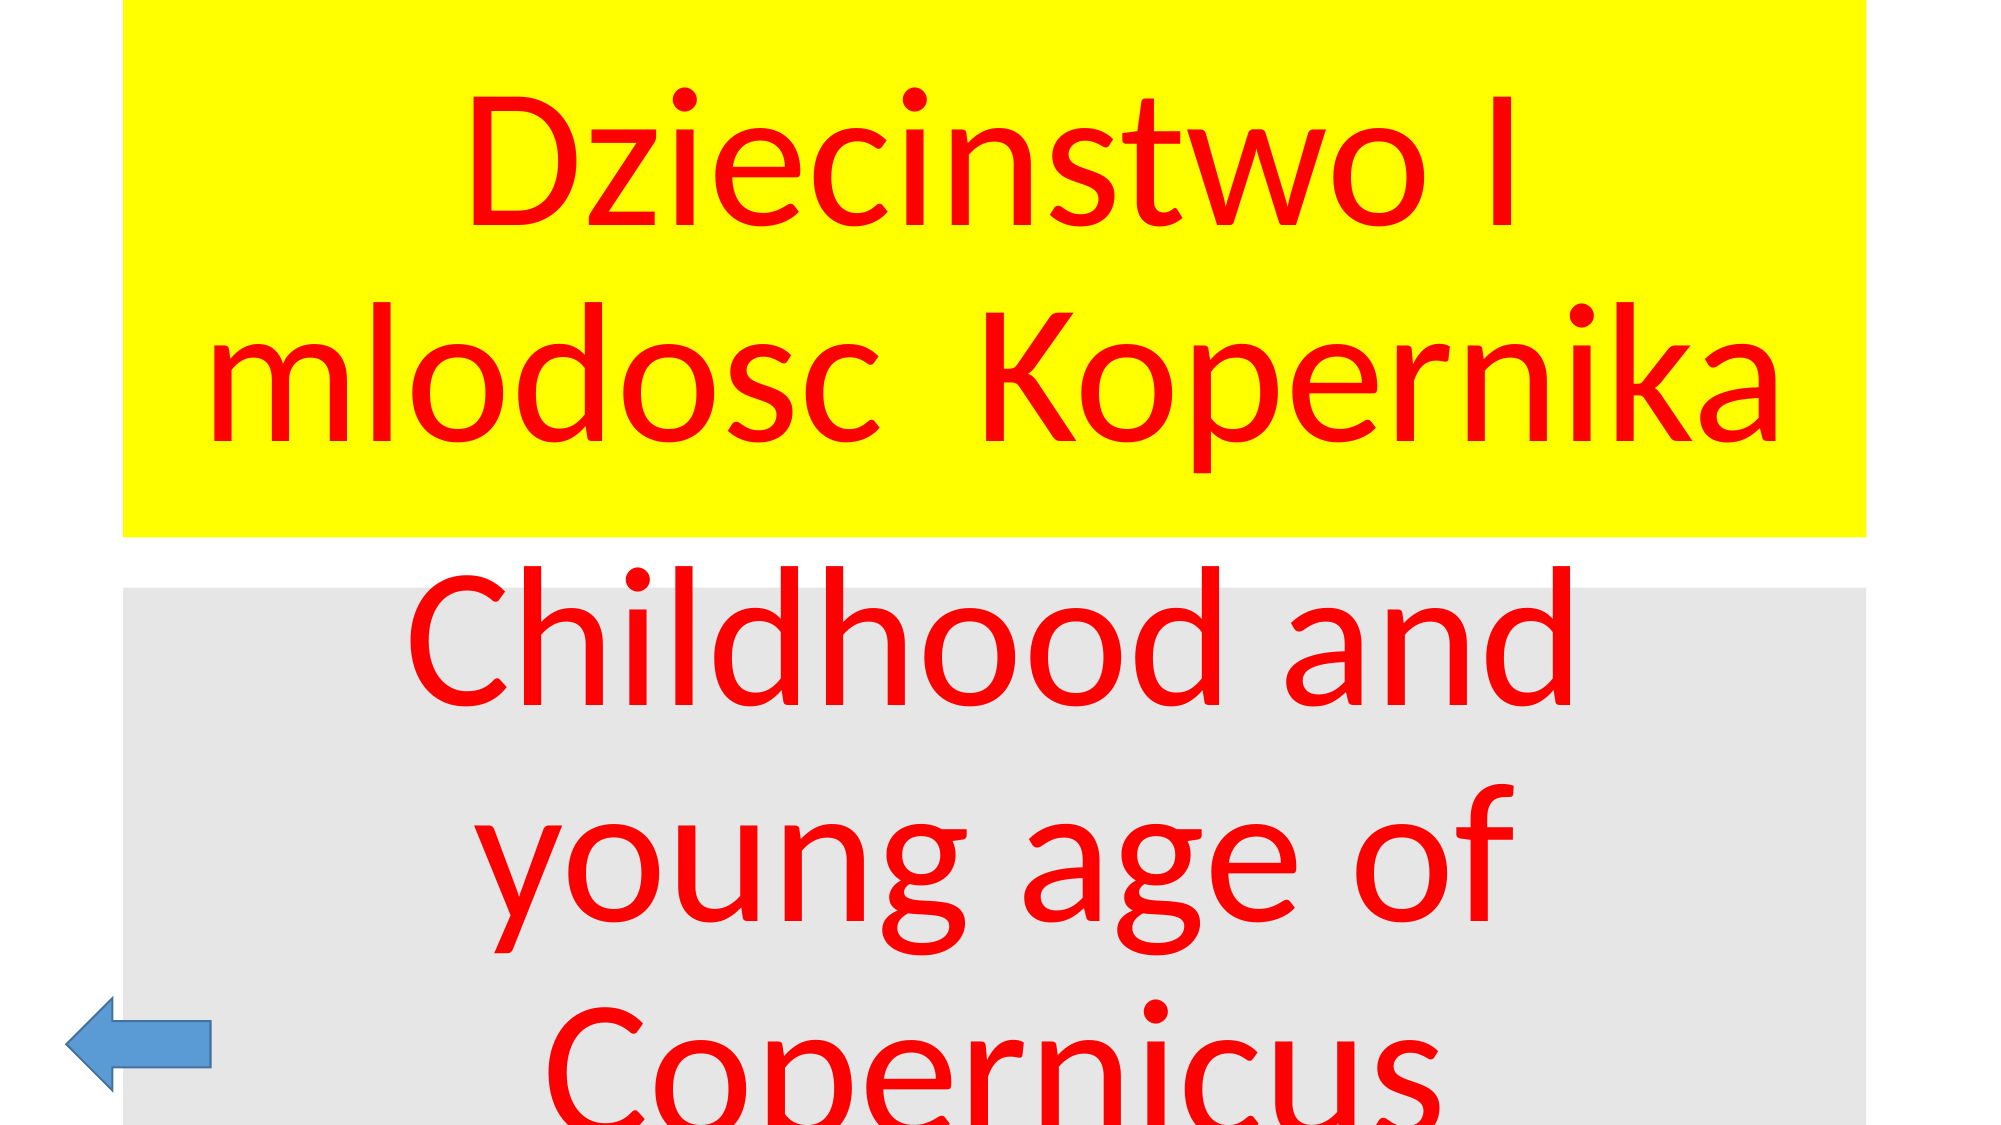

# Dziecinstwo I mlodosc  Kopernika
Childhood and young age of Copernicus